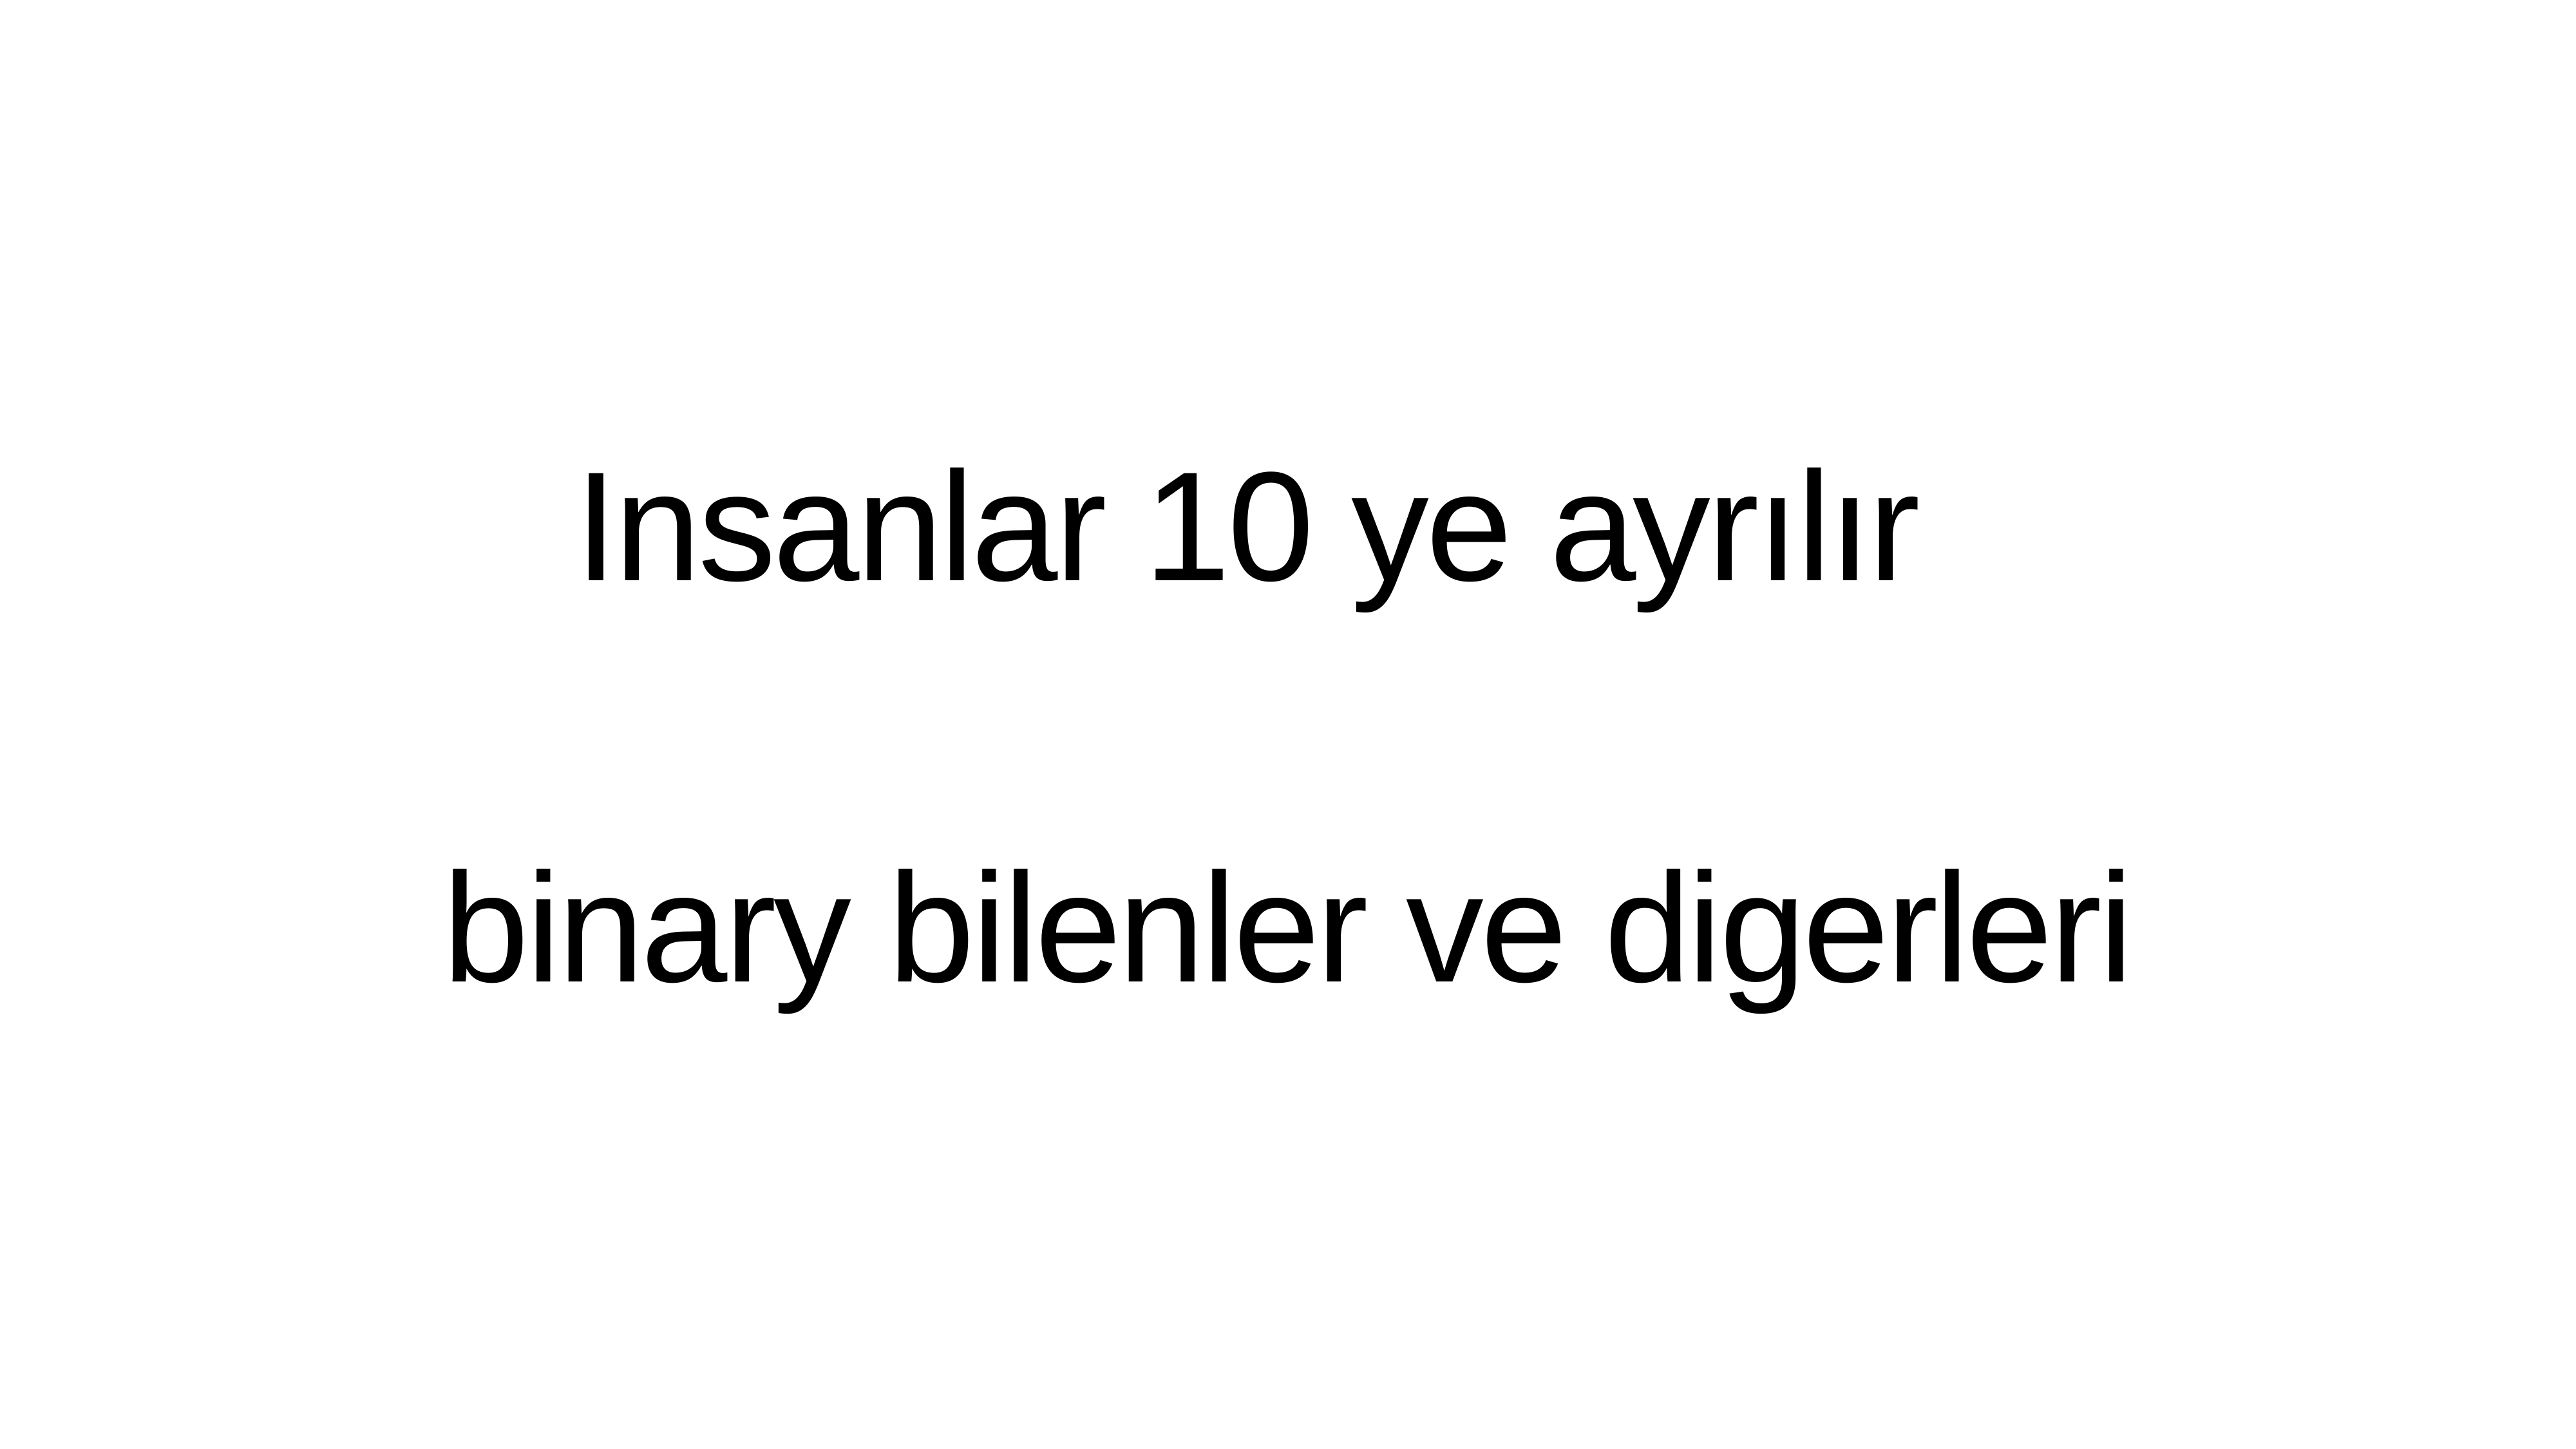

Insanlar 10 ye ayrılır
binary bilenler ve digerleri